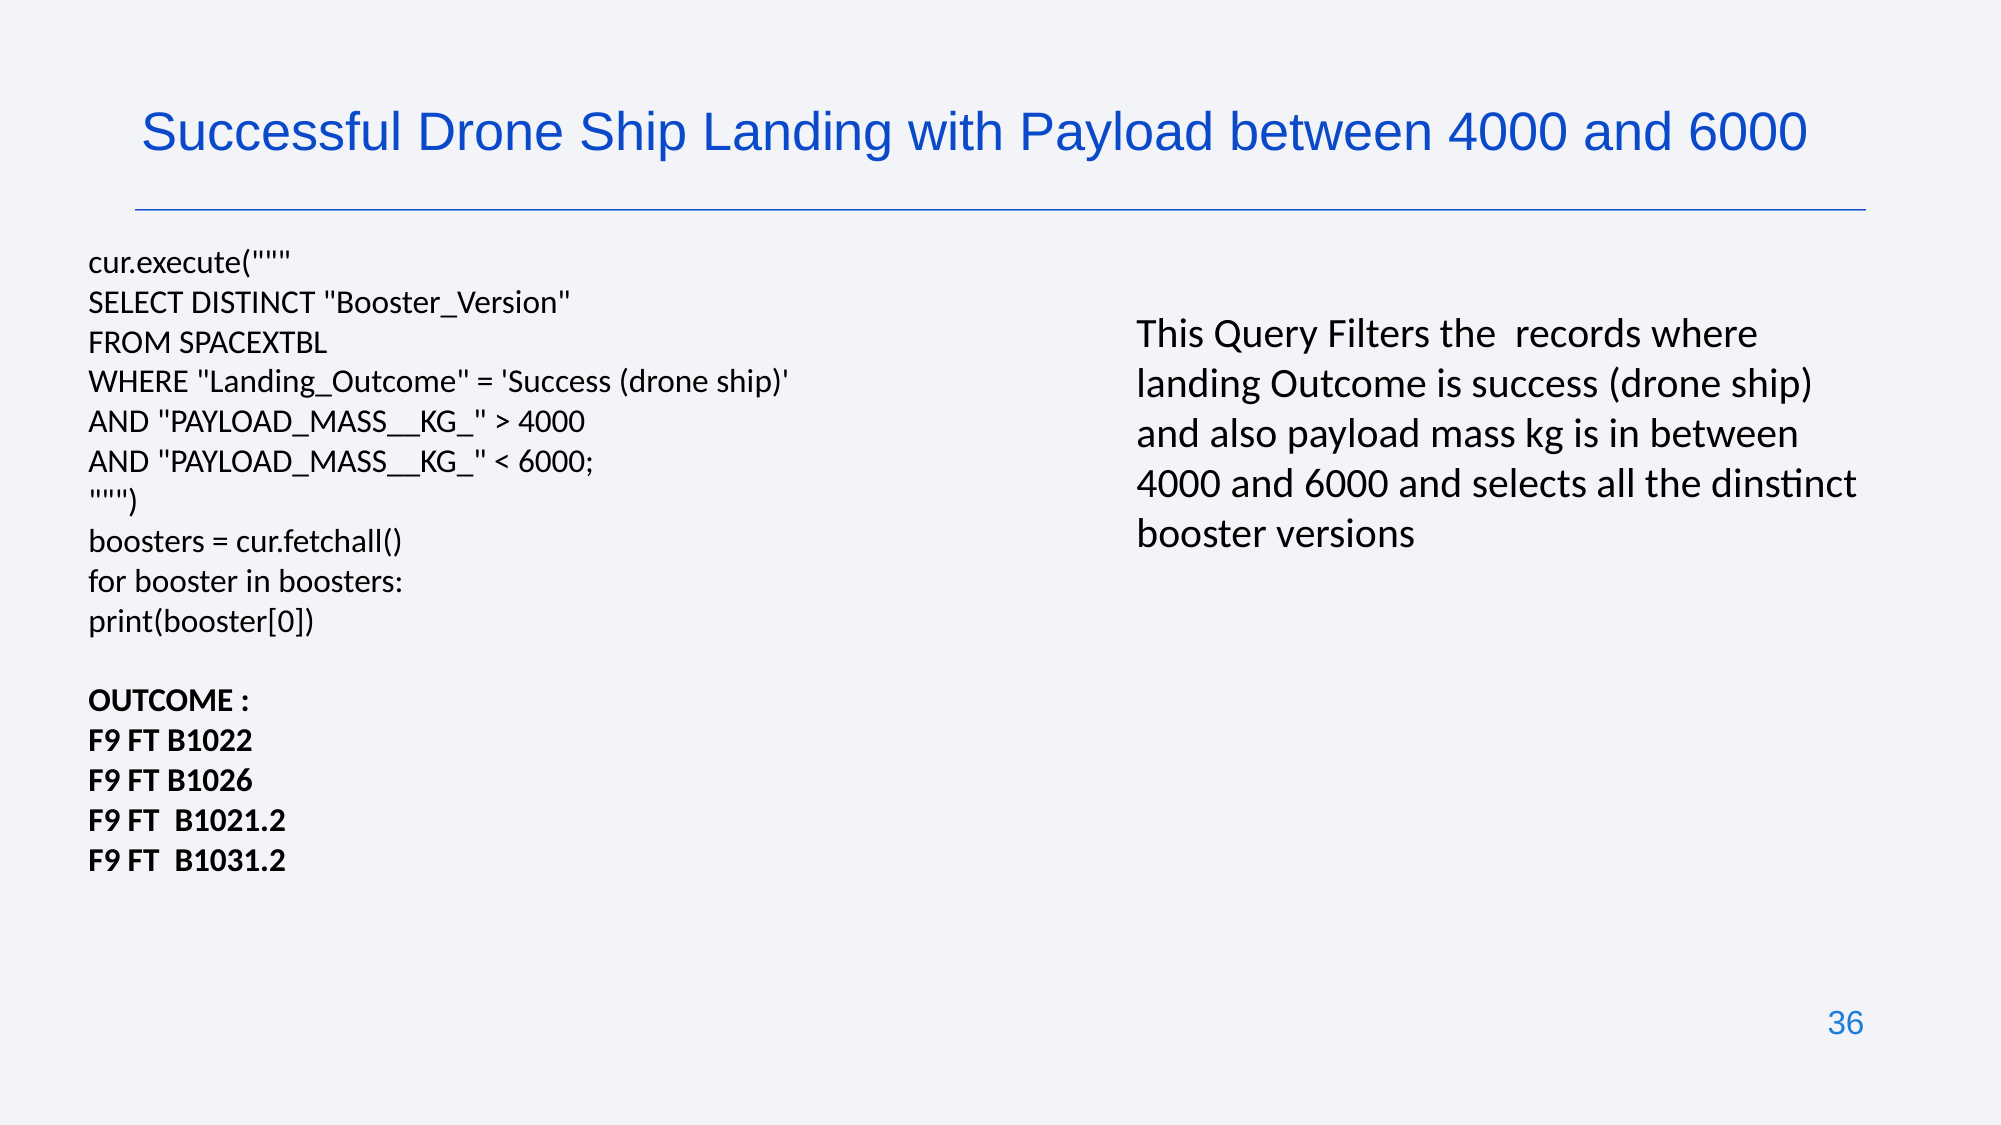

Successful Drone Ship Landing with Payload between 4000 and 6000
cur.execute("""
SELECT DISTINCT "Booster_Version"
FROM SPACEXTBL
WHERE "Landing_Outcome" = 'Success (drone ship)'
AND "PAYLOAD_MASS__KG_" > 4000
AND "PAYLOAD_MASS__KG_" < 6000;
""")
boosters = cur.fetchall()
for booster in boosters:
print(booster[0])

OUTCOME :
F9 FT B1022
F9 FT B1026
F9 FT  B1021.2
F9 FT  B1031.2
This Query Filters the  records where landing Outcome is success (drone ship) and also payload mass kg is in between 4000 and 6000 and selects all the dinstinct booster versions
36